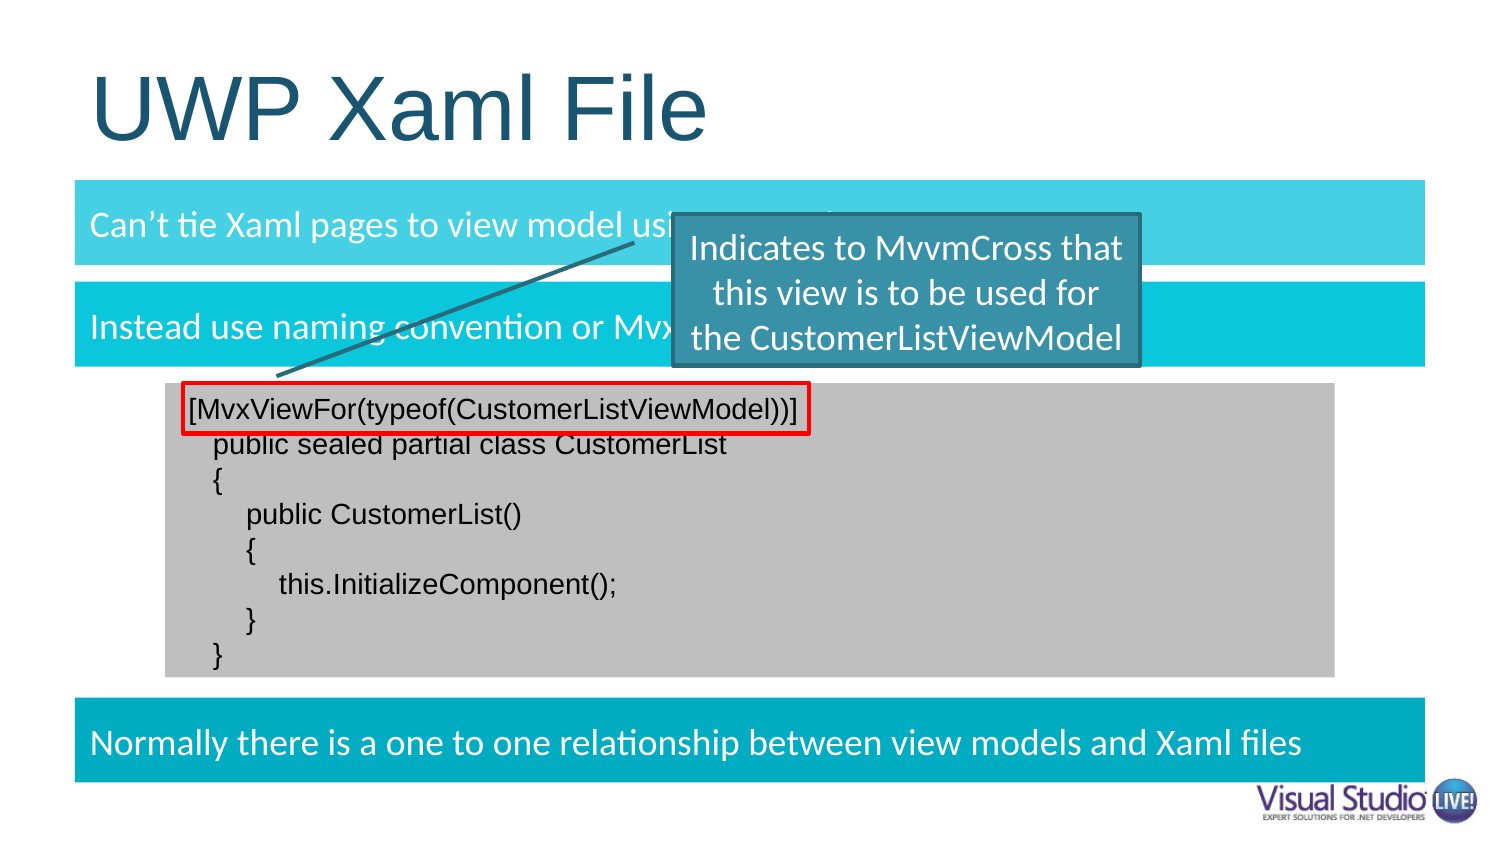

# UWP Xaml File
Can’t tie Xaml pages to view model using generaics
Indicates to MvvmCross that this view is to be used for the CustomerListViewModel
Instead use naming convention or MvxViewFor

 [MvxViewFor(typeof(CustomerListViewModel))]
    public sealed partial class CustomerList
    {
        public CustomerList()
        {
            this.InitializeComponent();
        }
    }
Normally there is a one to one relationship between view models and Xaml files